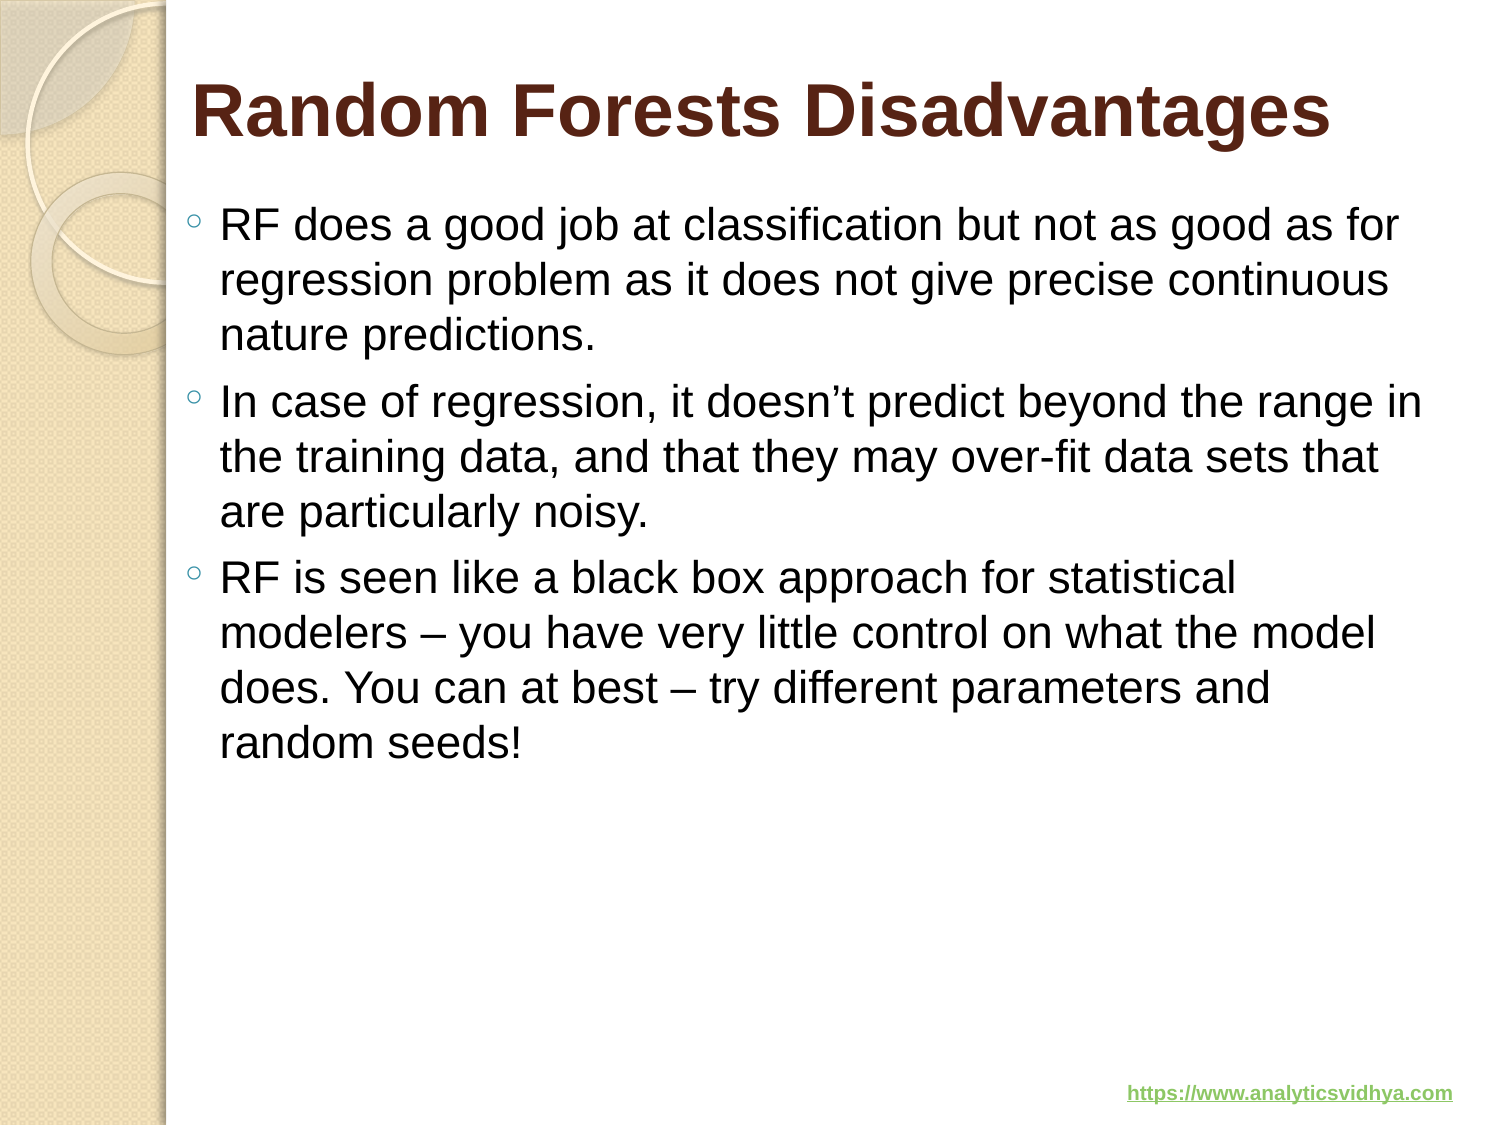

# Random Forests Disadvantages
RF does a good job at classification but not as good as for regression problem as it does not give precise continuous nature predictions.
In case of regression, it doesn’t predict beyond the range in the training data, and that they may over-fit data sets that are particularly noisy.
RF is seen like a black box approach for statistical modelers – you have very little control on what the model does. You can at best – try different parameters and random seeds!

https://www.analyticsvidhya.com